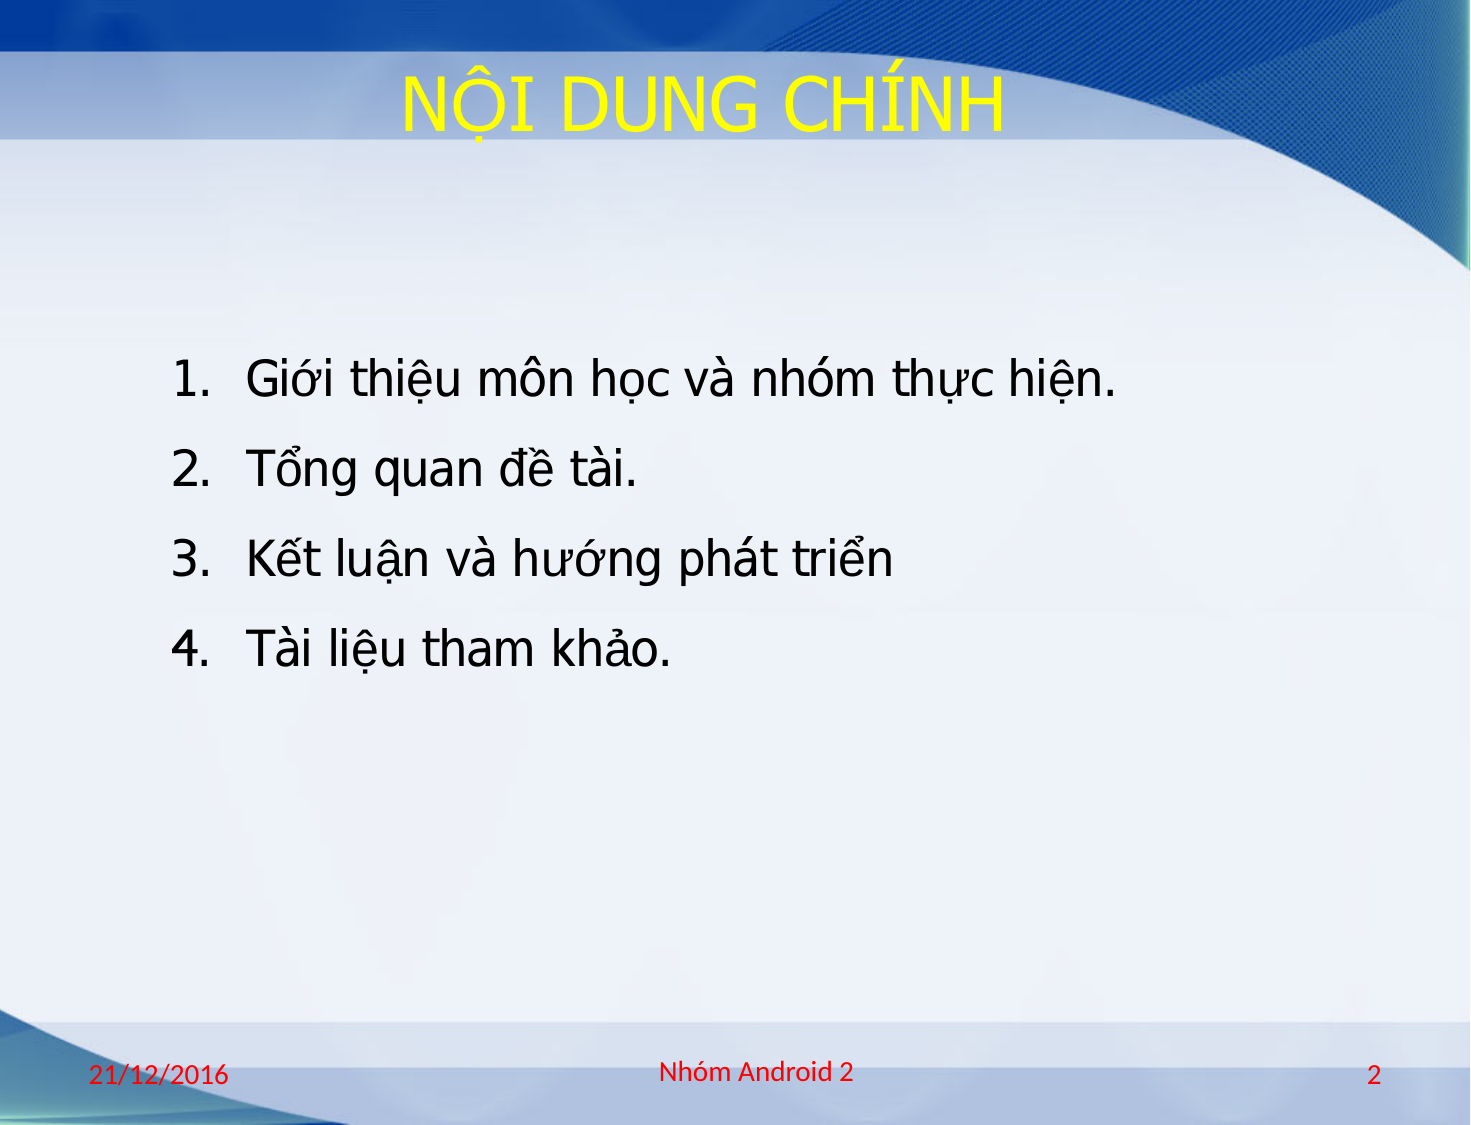

NỘI DUNG CHÍNH
Giới thiệu môn học và nhóm thực hiện.
Tổng quan đề tài.
Kết luận và hướng phát triển
Tài liệu tham khảo.
Nhóm Android 2
21/12/2016
2